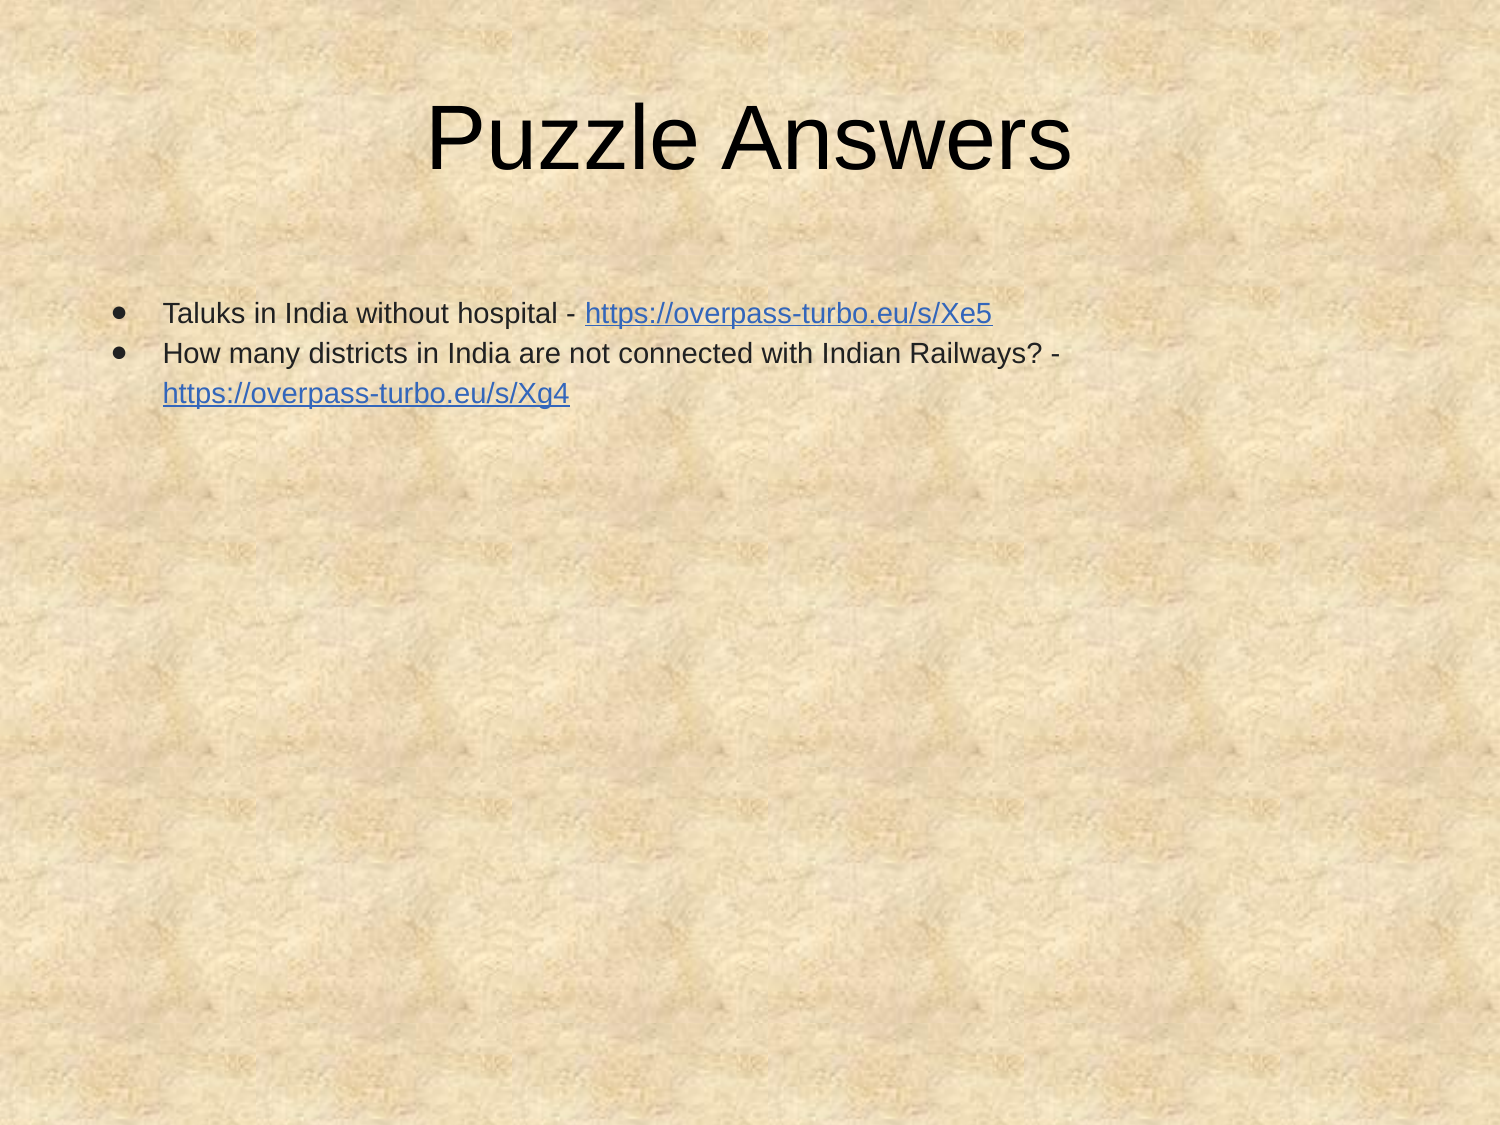

# Puzzle Answers
Taluks in India without hospital - https://overpass-turbo.eu/s/Xe5
How many districts in India are not connected with Indian Railways? - https://overpass-turbo.eu/s/Xg4